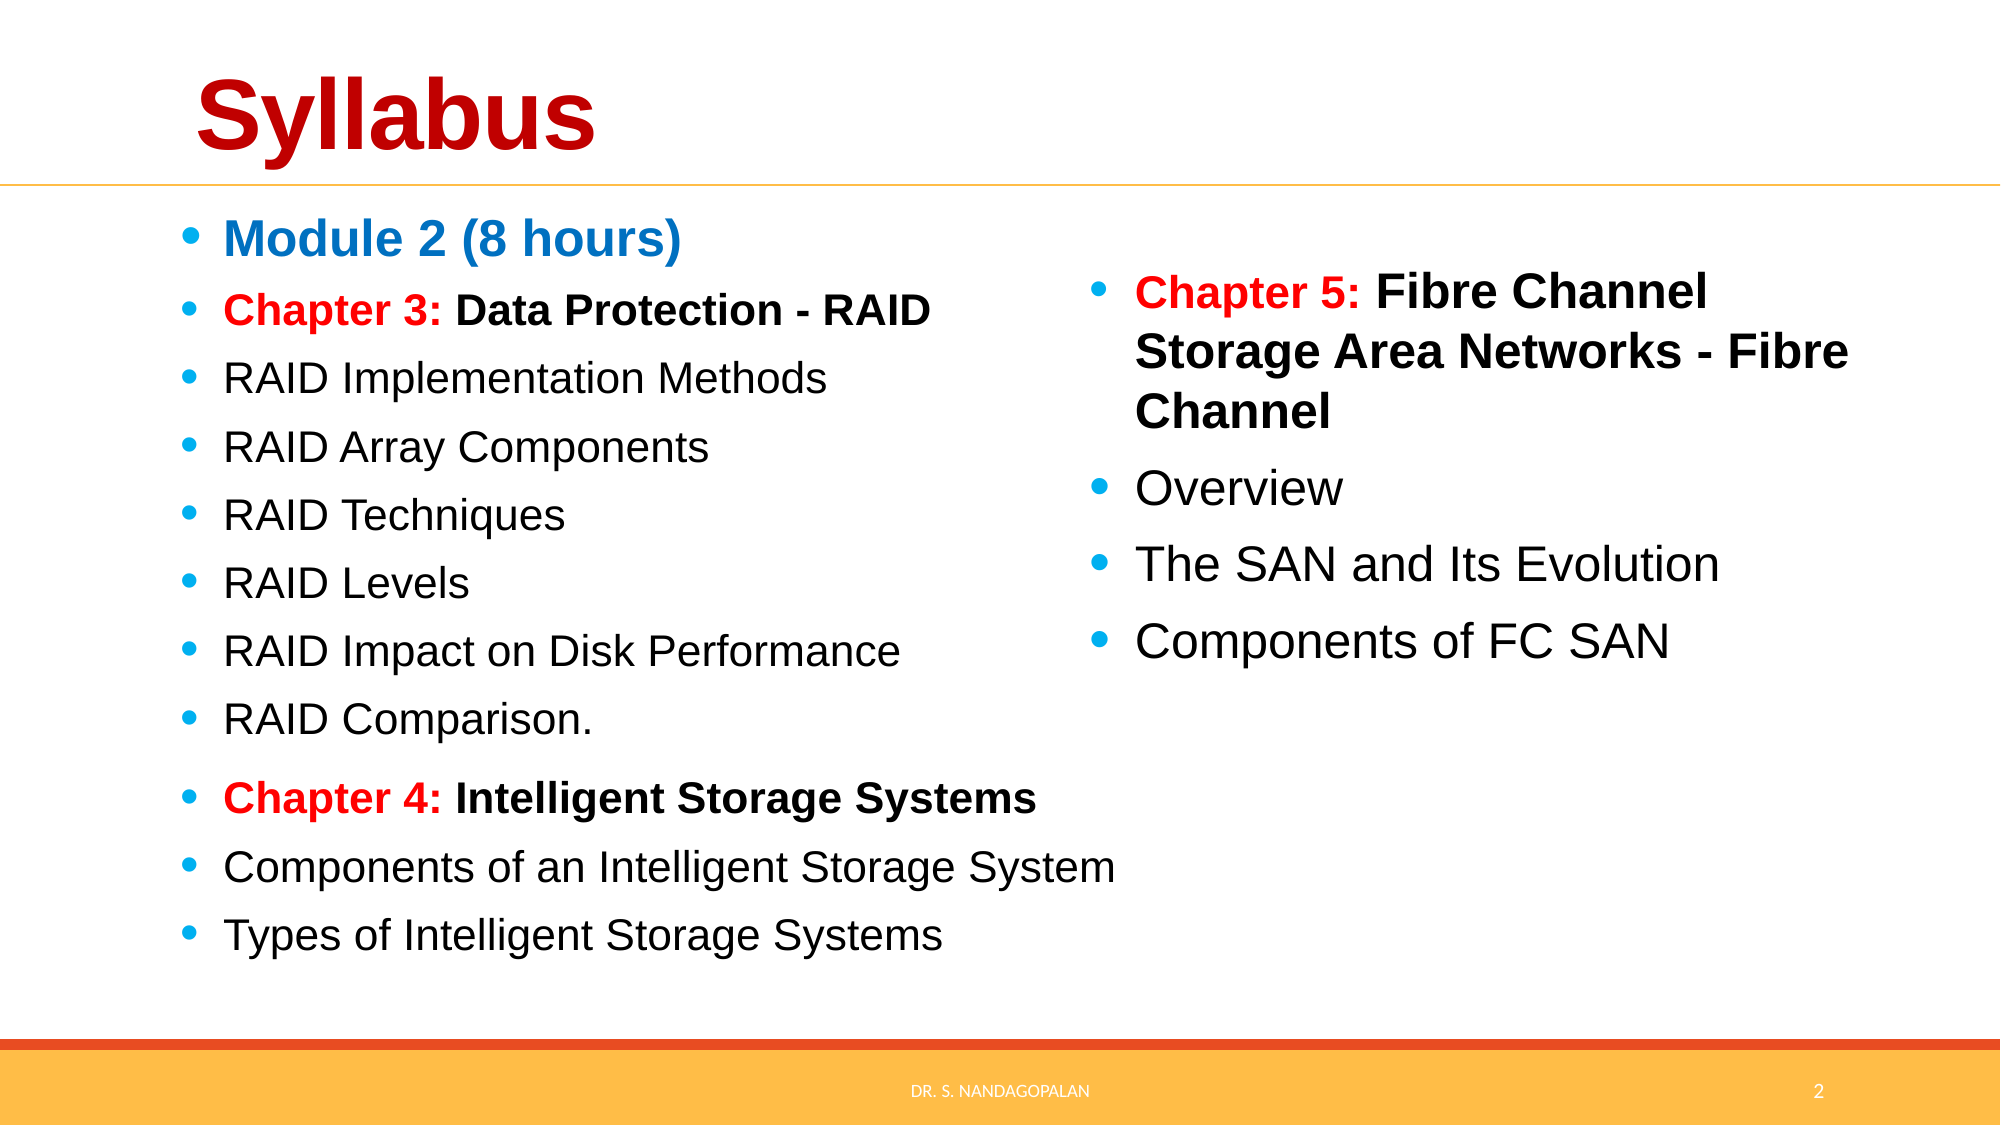

# Syllabus
Module 2 (8 hours)
Chapter 3: Data Protection - RAID
RAID Implementation Methods
RAID Array Components
RAID Techniques
RAID Levels
RAID Impact on Disk Performance
RAID Comparison.
Chapter 4: Intelligent Storage Systems
Components of an Intelligent Storage System
Types of Intelligent Storage Systems

Chapter 5: Fibre Channel Storage Area Networks - Fibre Channel
Overview
The SAN and Its Evolution
Components of FC SAN

Dr. S. Nandagopalan
2